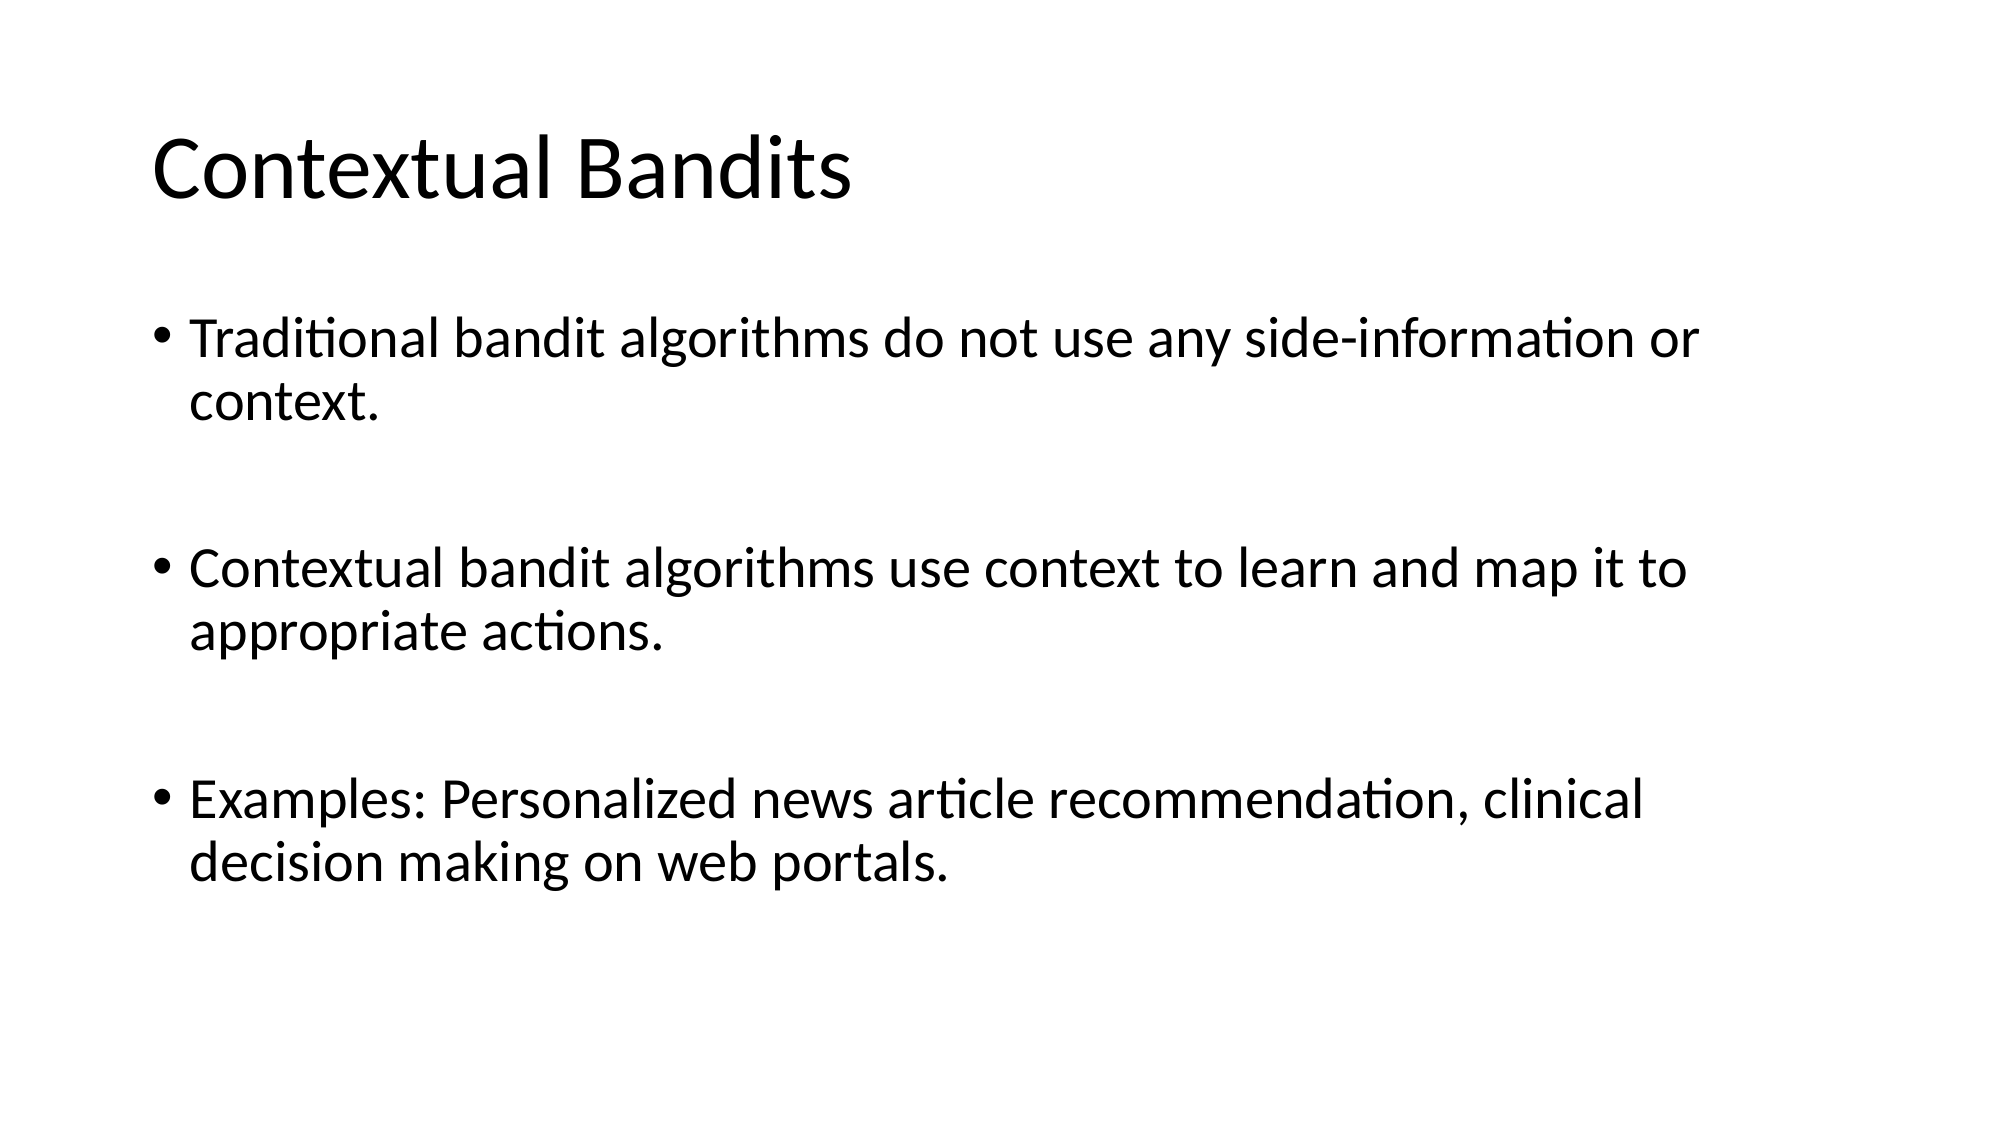

# Contextual Bandits
Traditional bandit algorithms do not use any side-information or context.

Contextual bandit algorithms use context to learn and map it to appropriate actions.

Examples: Personalized news article recommendation, clinical decision making on web portals.